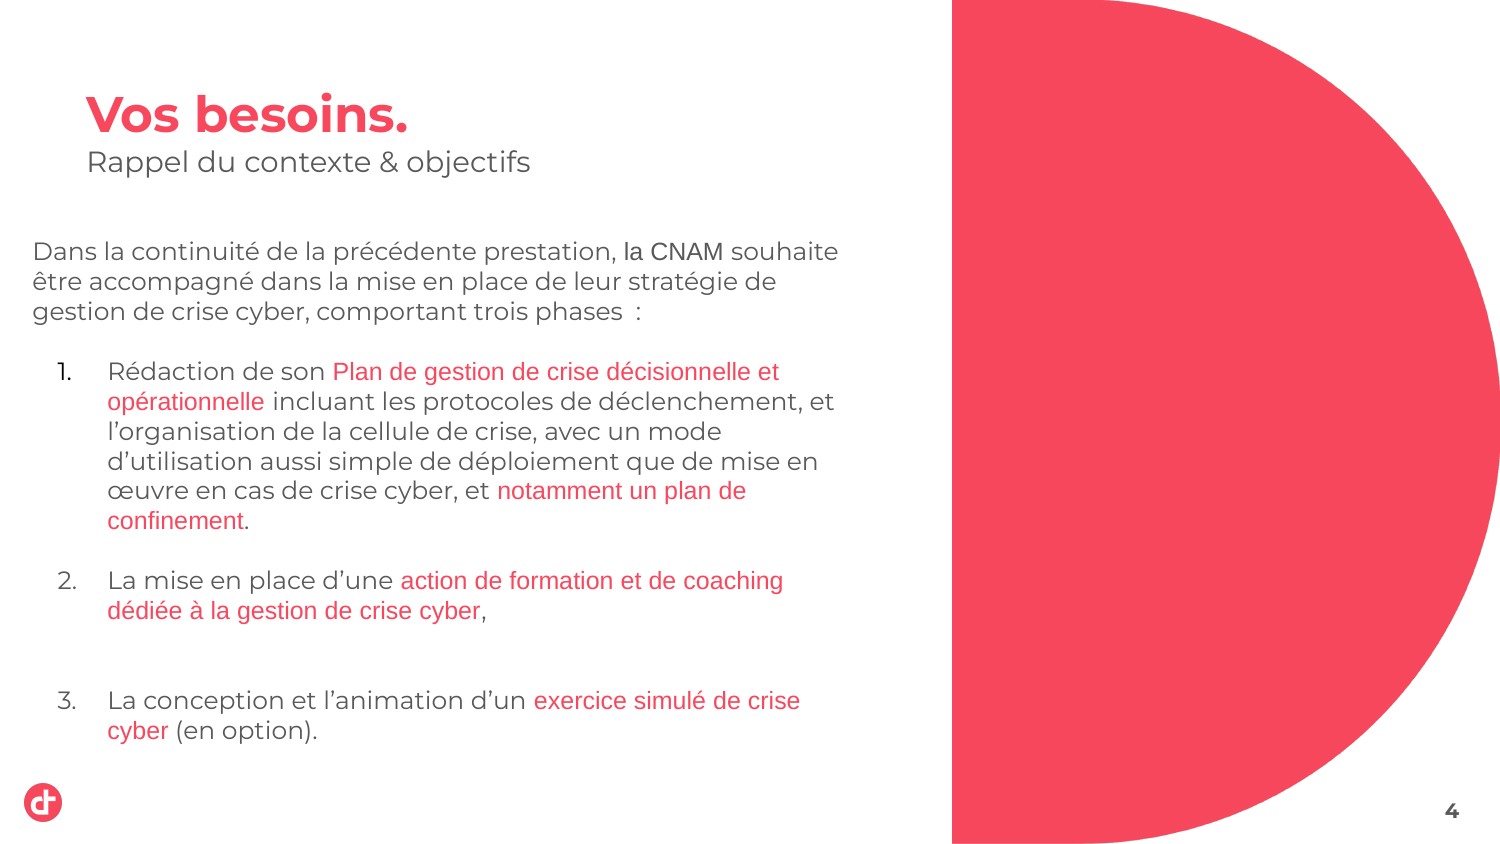

# Vos besoins.
Rappel du contexte & objectifs
Dans la continuité de la précédente prestation, la CNAM souhaite être accompagné dans la mise en place de leur stratégie de gestion de crise cyber, comportant trois phases  :

Rédaction de son Plan de gestion de crise décisionnelle et opérationnelle incluant les protocoles de déclenchement, et l’organisation de la cellule de crise, avec un mode d’utilisation aussi simple de déploiement que de mise en œuvre en cas de crise cyber, et notamment un plan de confinement.

La mise en place d’une action de formation et de coaching dédiée à la gestion de crise cyber,

La conception et l’animation d’un exercice simulé de crise cyber (en option).

4